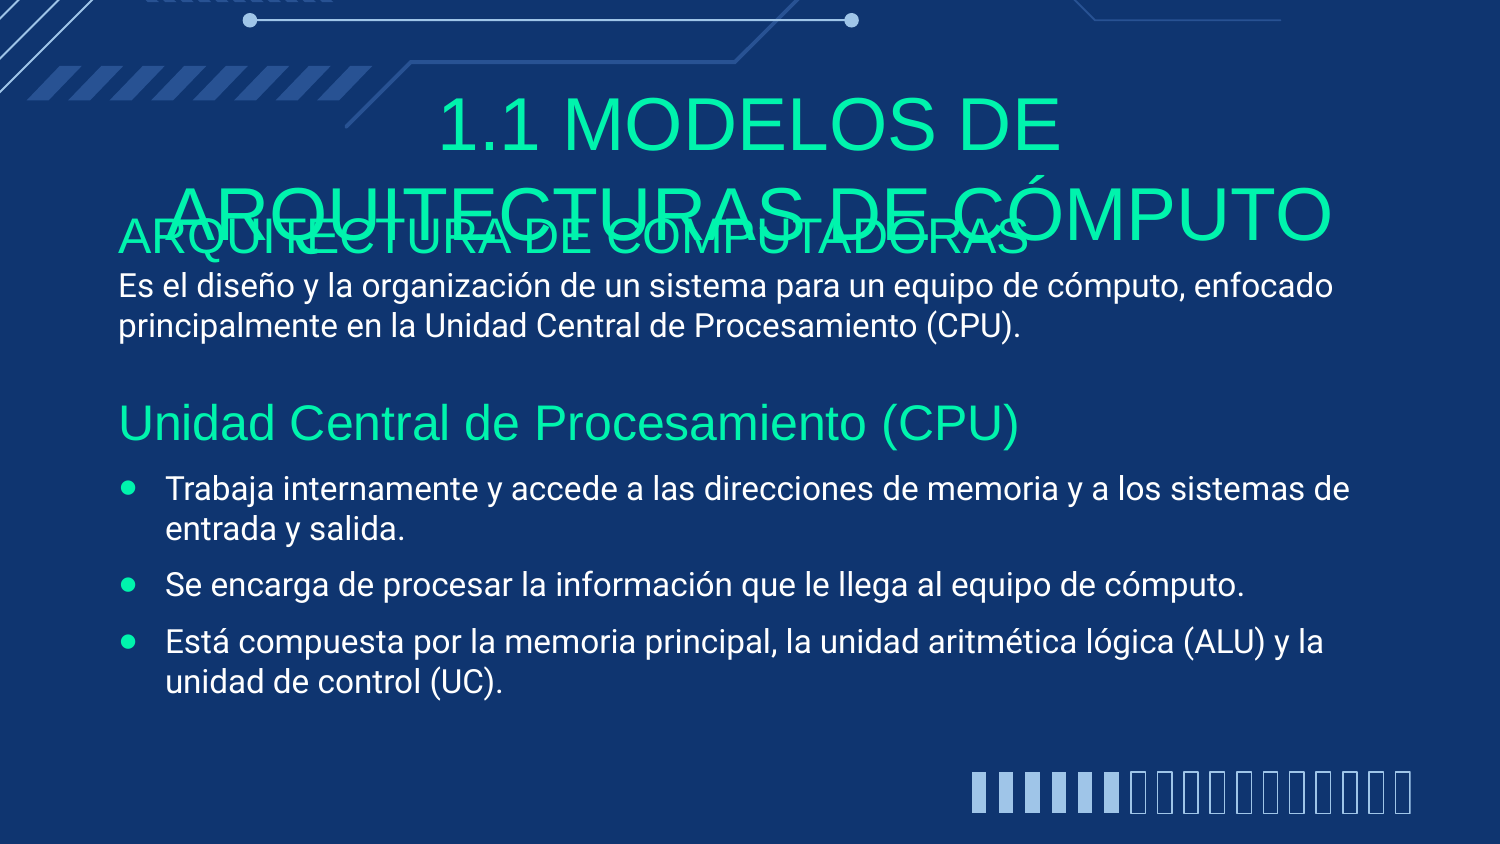

# 1.1 MODELOS DE ARQUITECTURAS DE CÓMPUTO
ARQUITECTURA DE COMPUTADORAS
Es el diseño y la organización de un sistema para un equipo de cómputo, enfocado principalmente en la Unidad Central de Procesamiento (CPU).

Unidad Central de Procesamiento (CPU)
Trabaja internamente y accede a las direcciones de memoria y a los sistemas de entrada y salida.
Se encarga de procesar la información que le llega al equipo de cómputo.
Está compuesta por la memoria principal, la unidad aritmética lógica (ALU) y la unidad de control (UC).